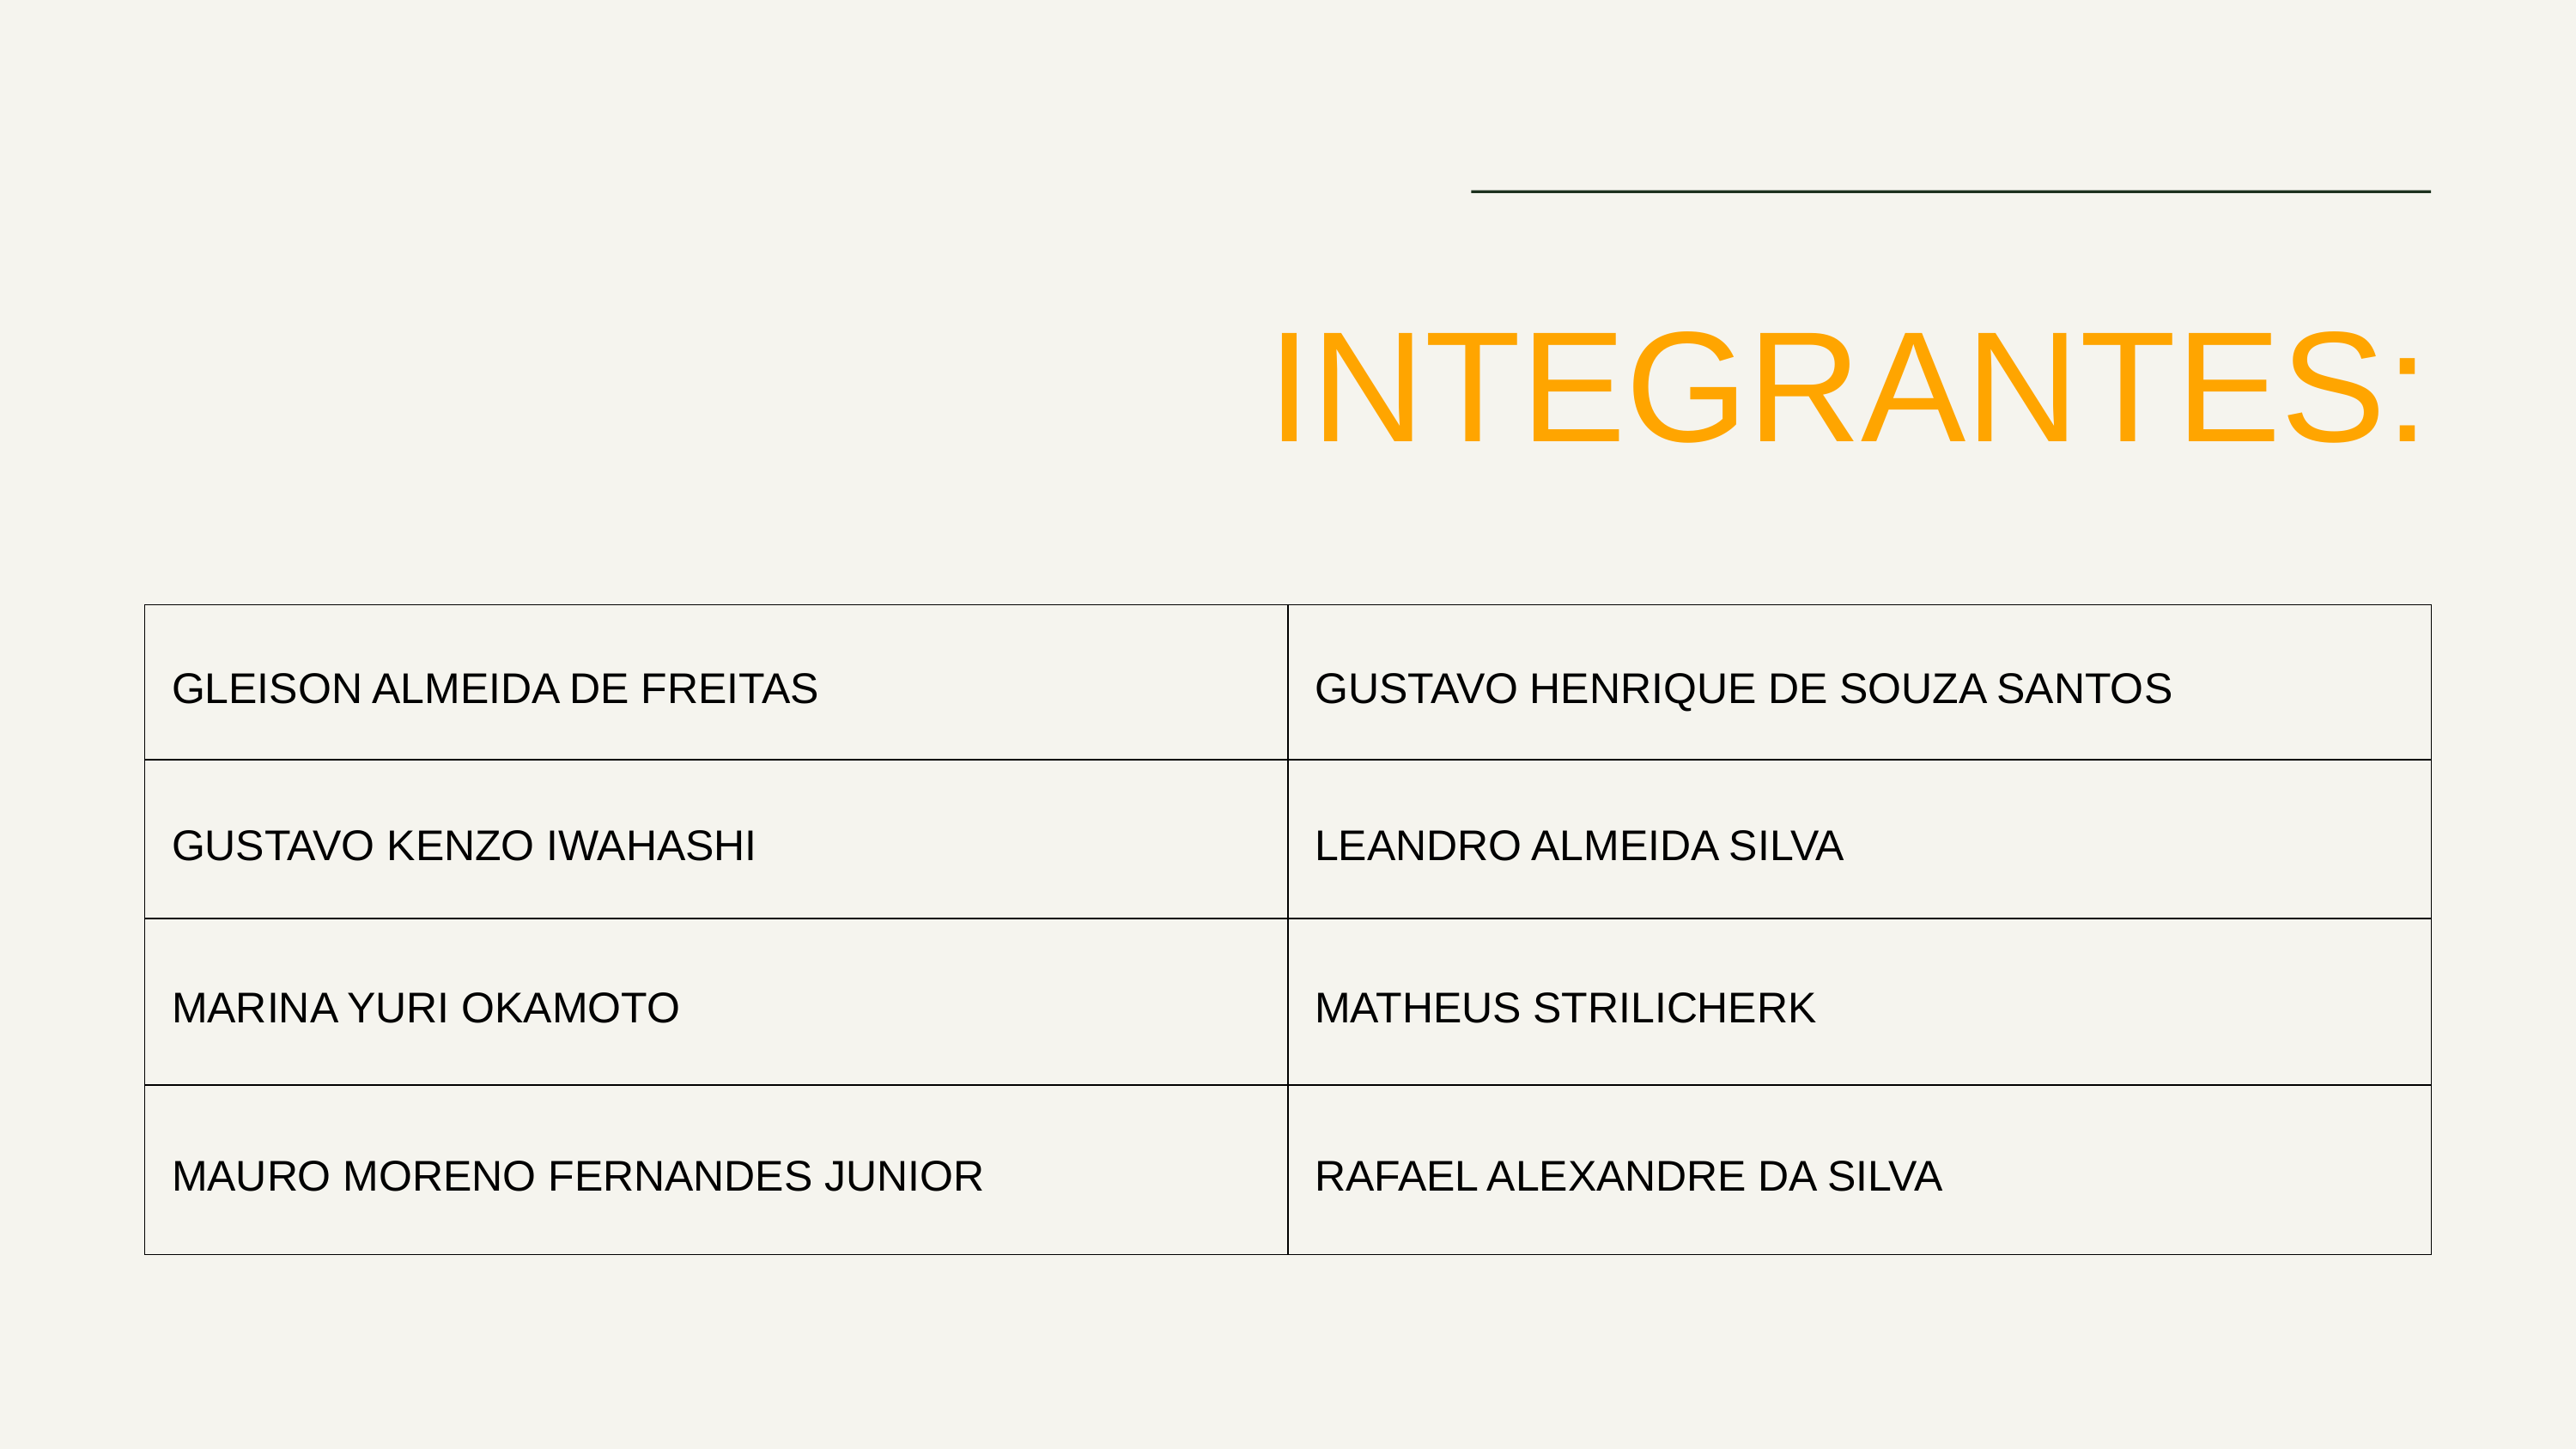

INTEGRANTES:
| GLEISON ALMEIDA DE FREITAS | GUSTAVO HENRIQUE DE SOUZA SANTOS |
| --- | --- |
| GUSTAVO KENZO IWAHASHI | LEANDRO ALMEIDA SILVA |
| MARINA YURI OKAMOTO | MATHEUS STRILICHERK |
| MAURO MORENO FERNANDES JUNIOR | RAFAEL ALEXANDRE DA SILVA |